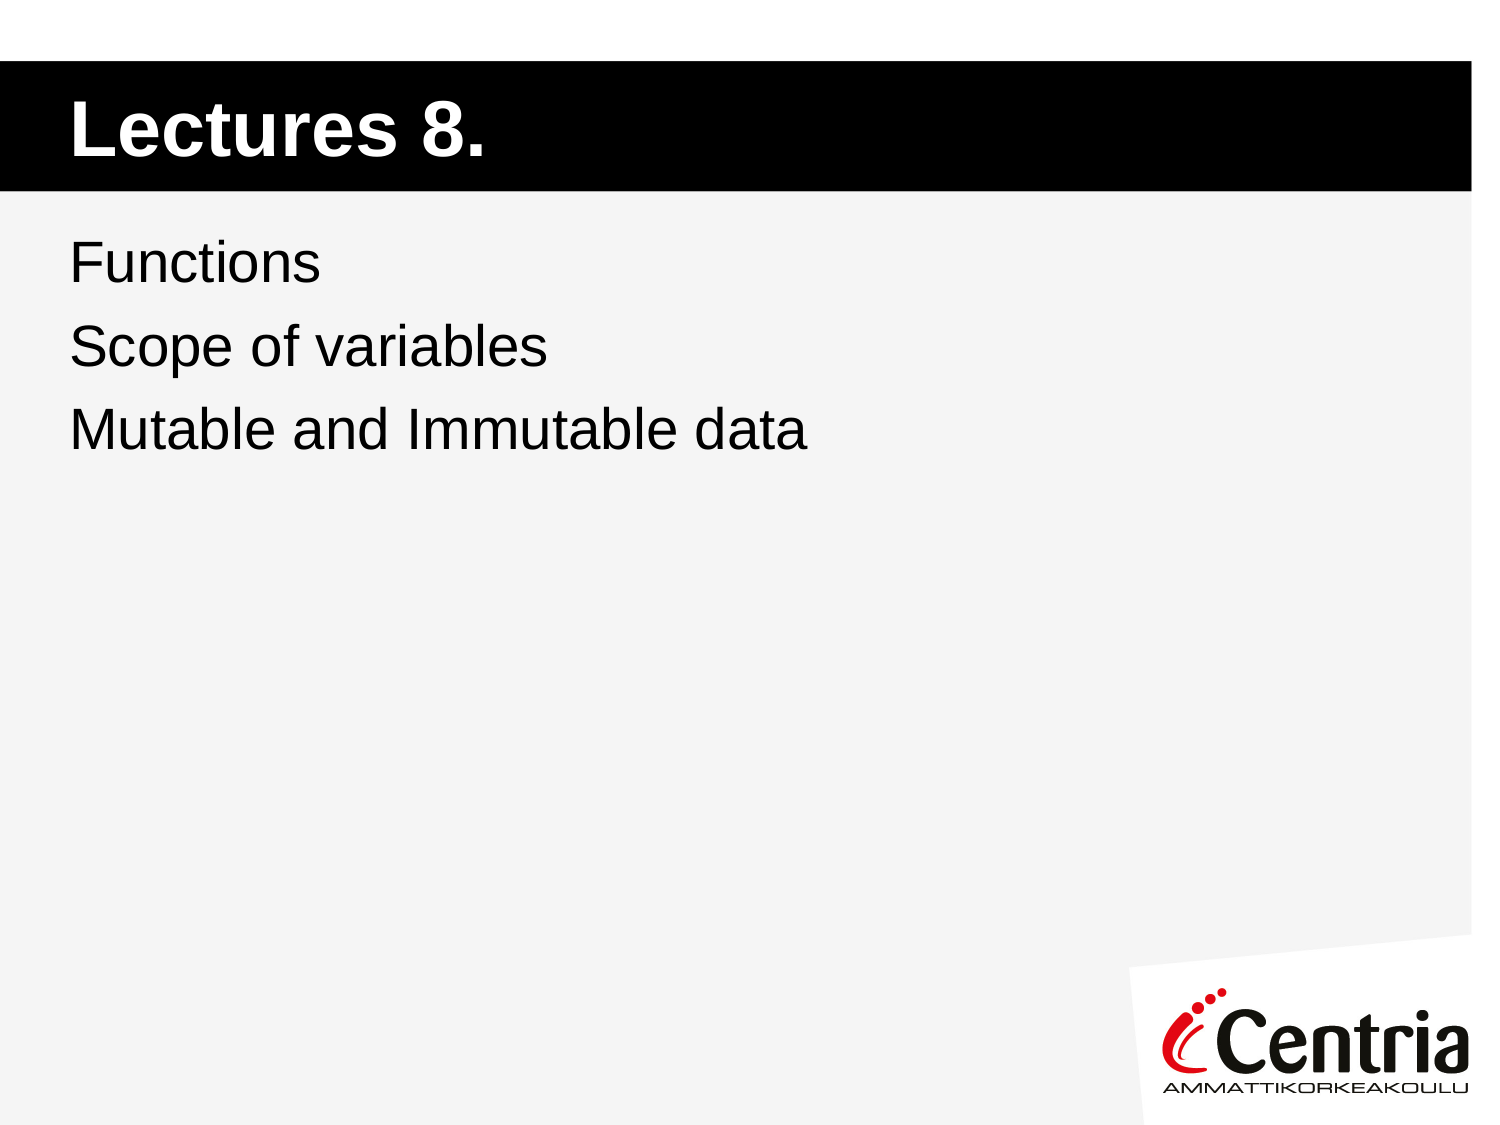

# Lectures 8.
Functions
Scope of variables
Mutable and Immutable data